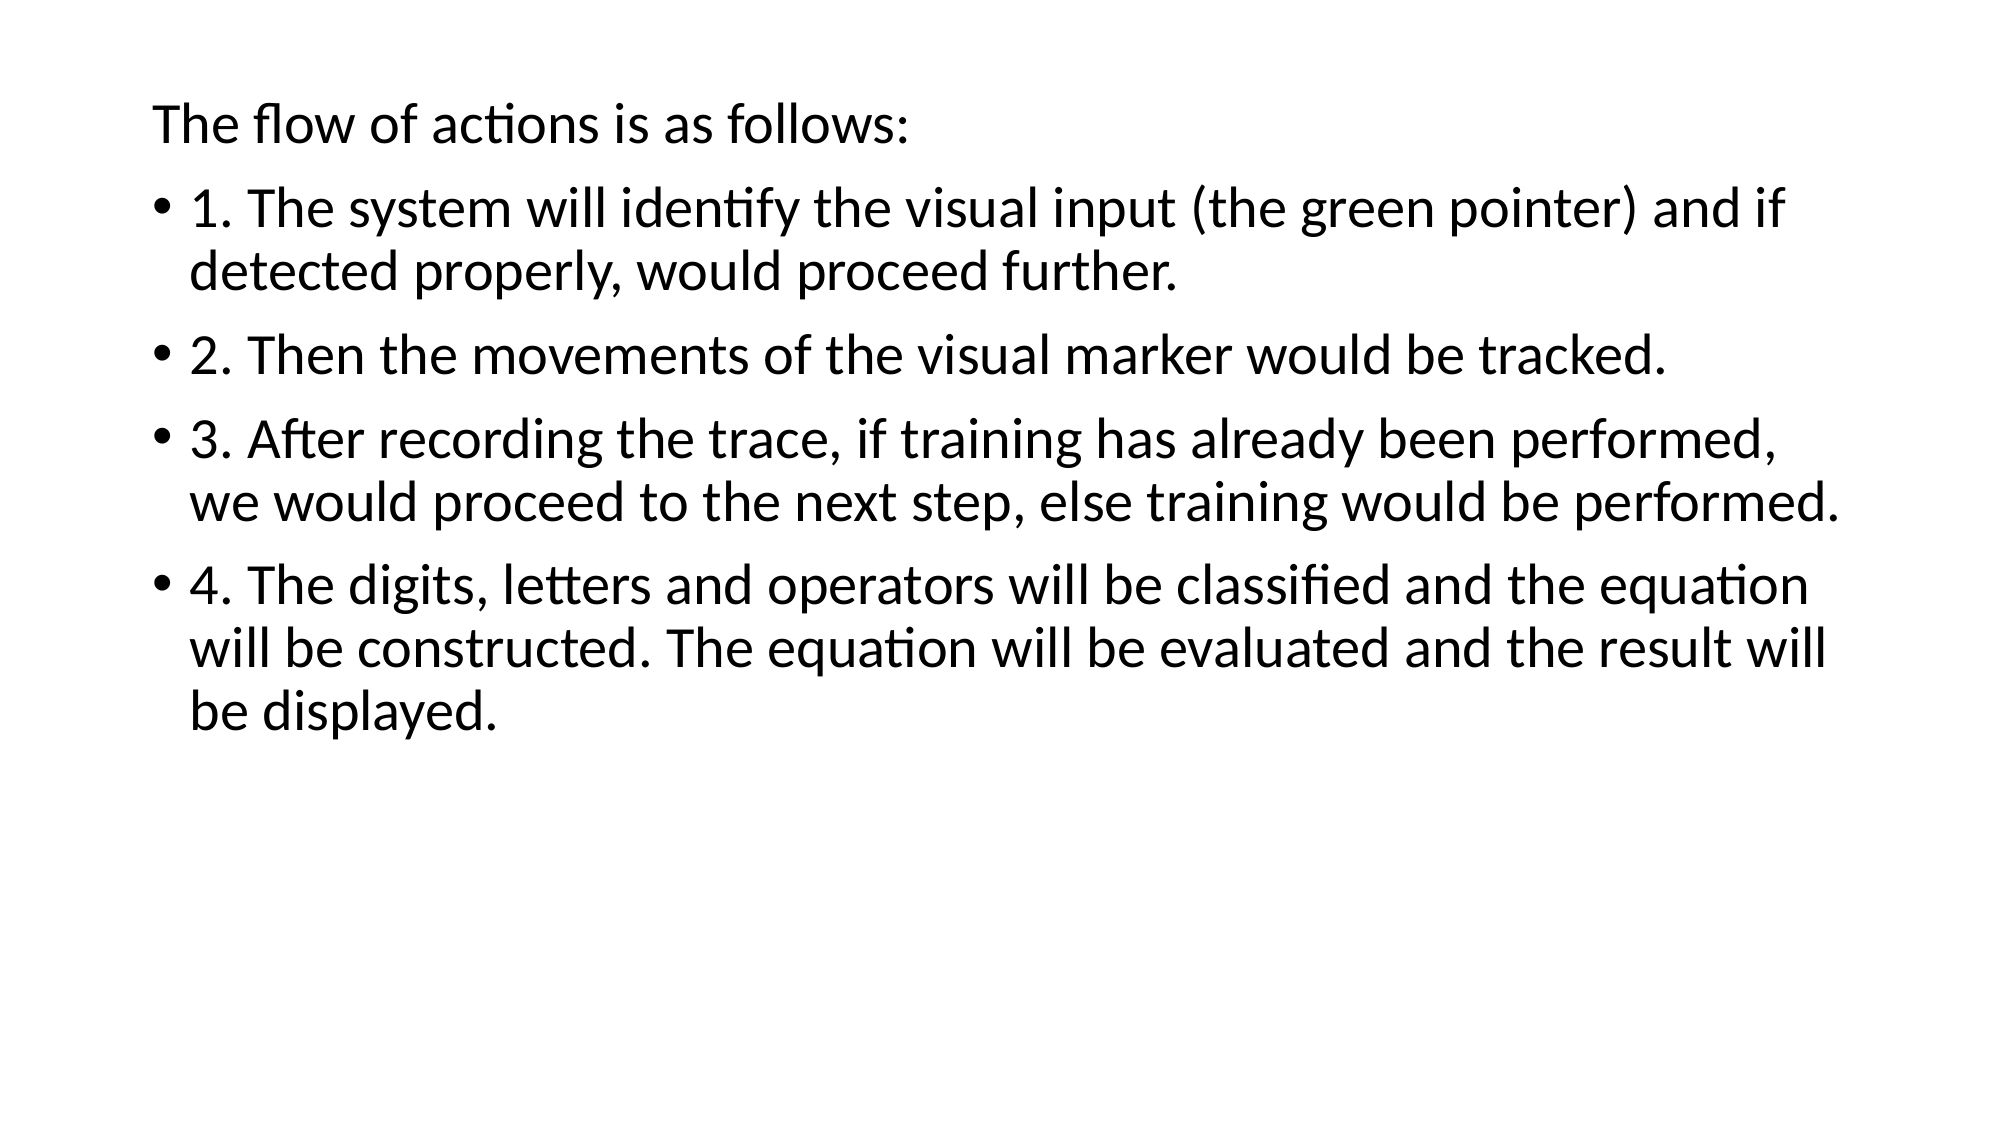

The flow of actions is as follows:
1. The system will identify the visual input (the green pointer) and if detected properly, would proceed further.
2. Then the movements of the visual marker would be tracked.
3. After recording the trace, if training has already been performed, we would proceed to the next step, else training would be performed.
4. The digits, letters and operators will be classified and the equation will be constructed. The equation will be evaluated and the result will be displayed.